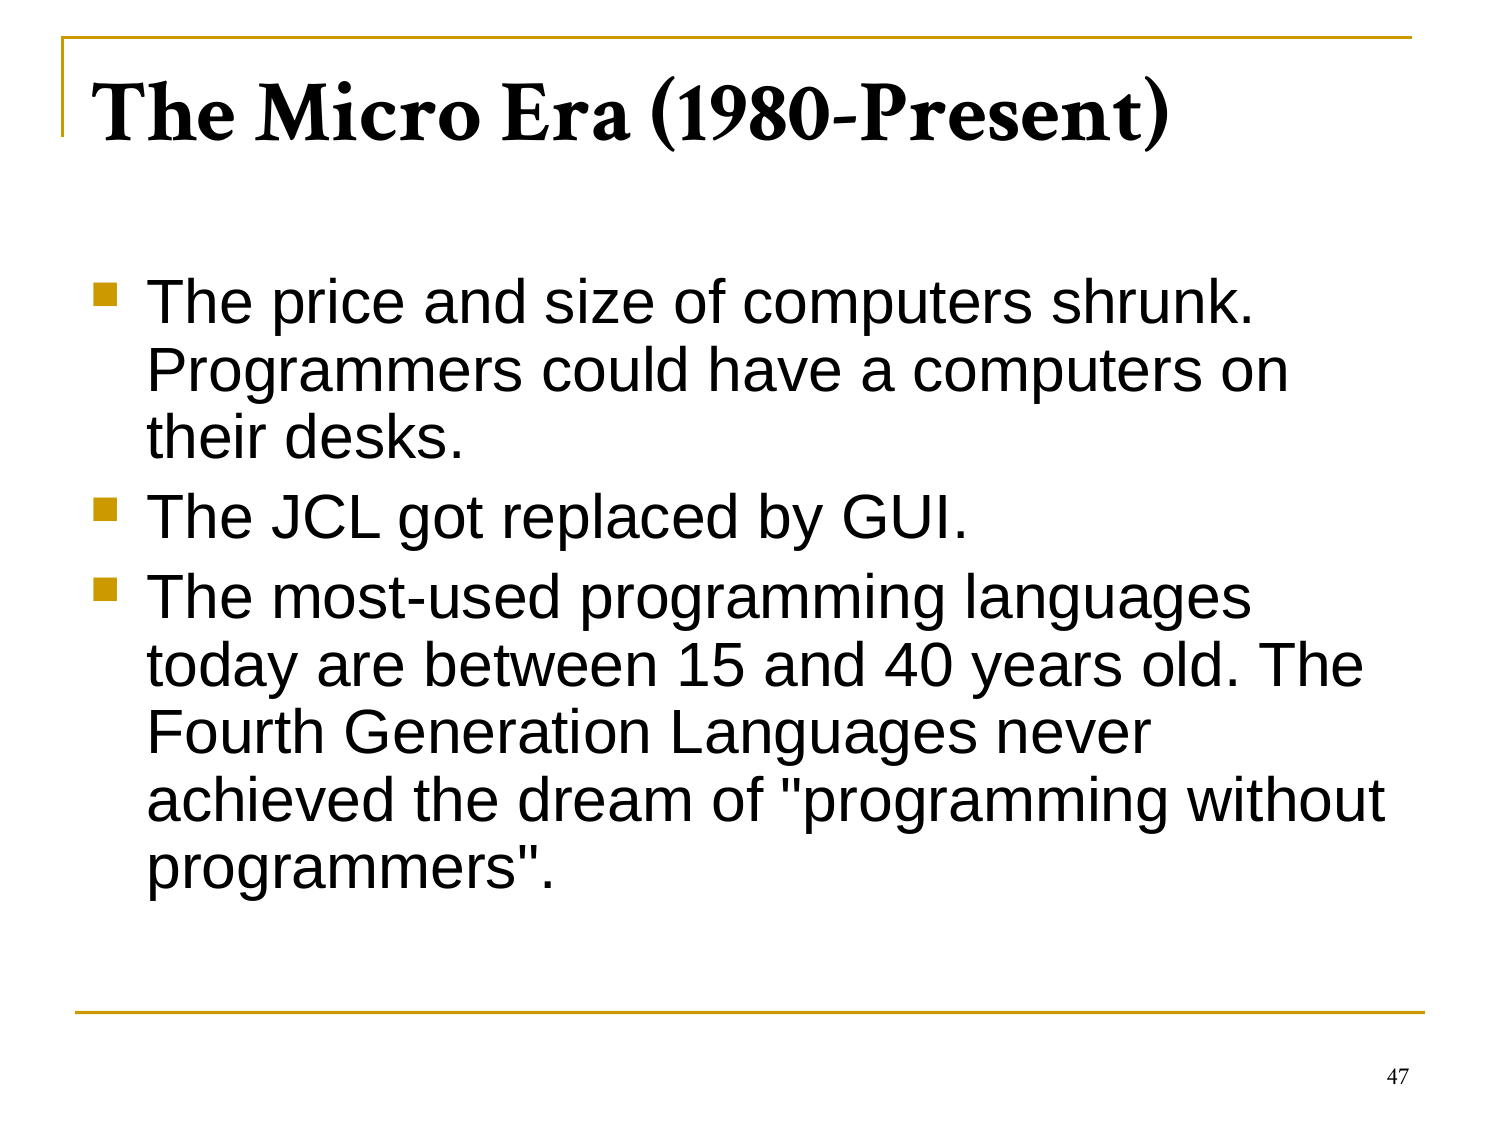

# The Micro Era (1980-Present)
The price and size of computers shrunk. Programmers could have a computers on their desks.
The JCL got replaced by GUI.
The most-used programming languages today are between 15 and 40 years old. The Fourth Generation Languages never achieved the dream of "programming without programmers".

47